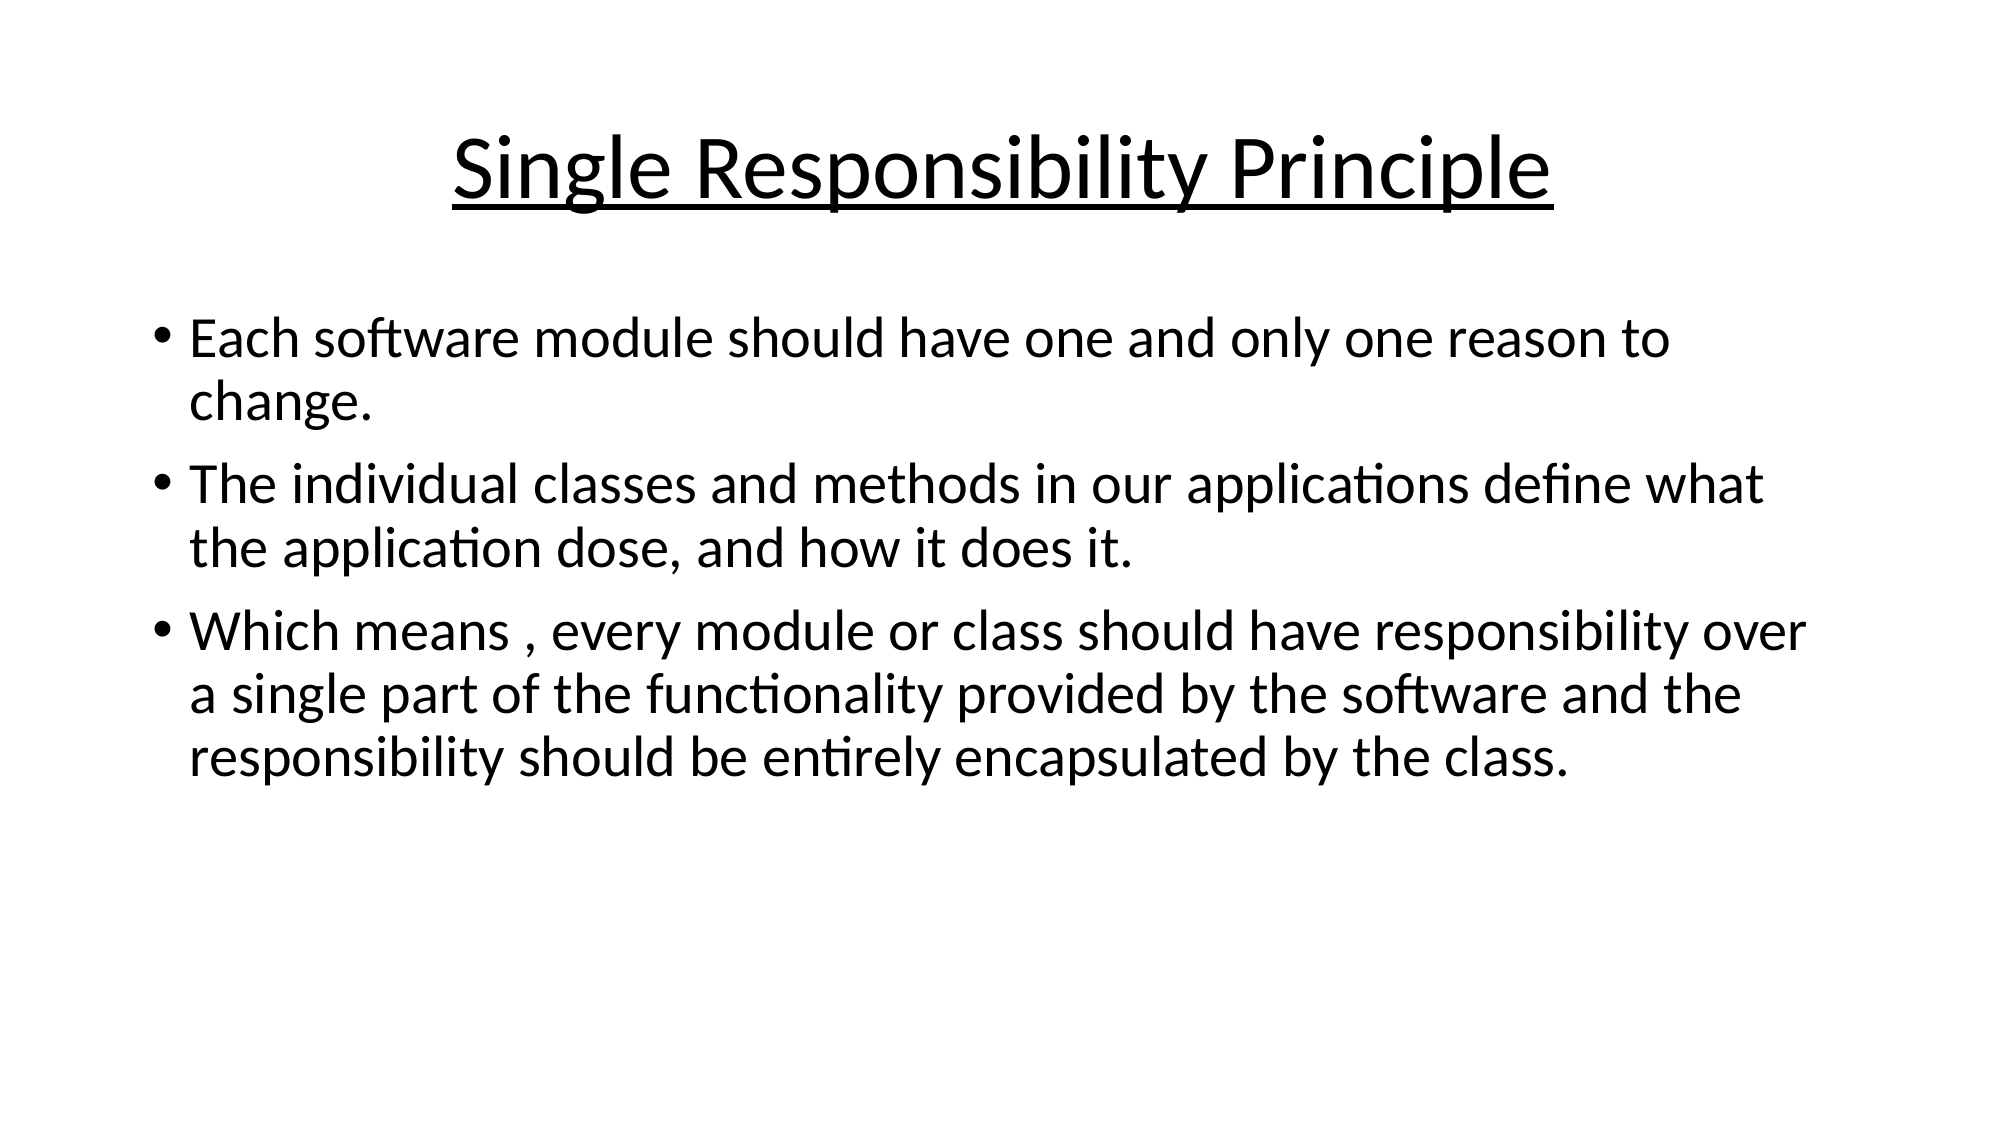

# Single Responsibility Principle
Each software module should have one and only one reason to change.
The individual classes and methods in our applications define what the application dose, and how it does it.
Which means , every module or class should have responsibility over a single part of the functionality provided by the software and the responsibility should be entirely encapsulated by the class.